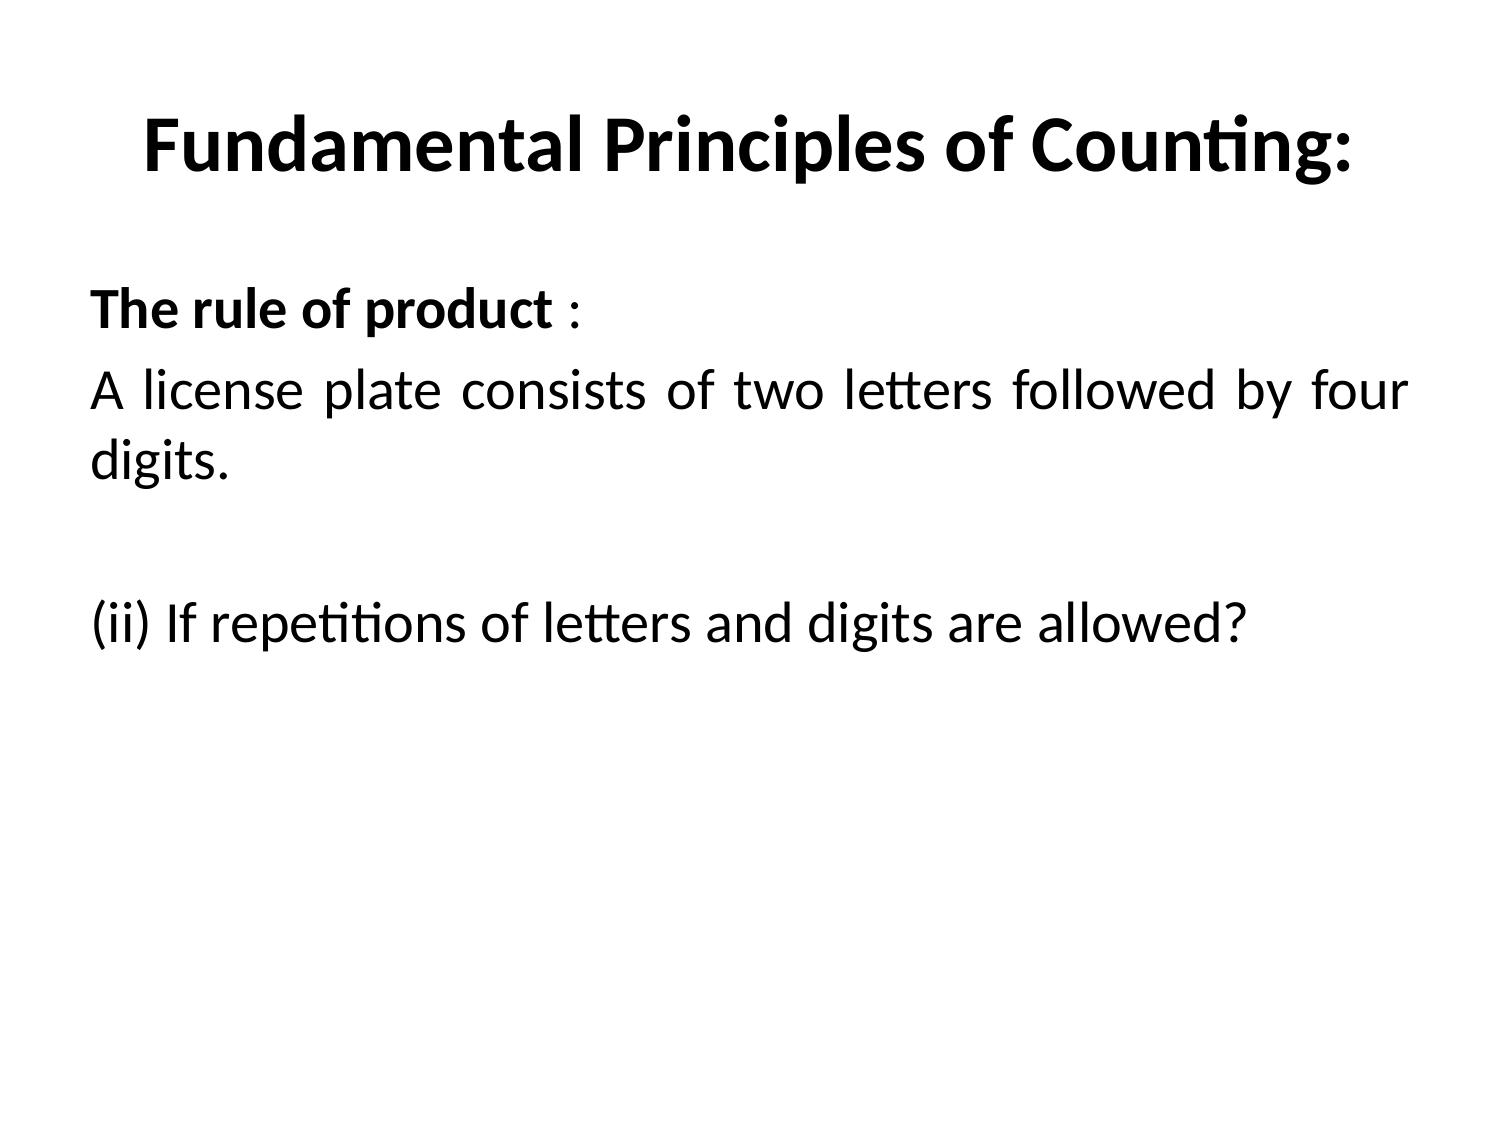

# Fundamental Principles of Counting:
The rule of product :
A license plate consists of two letters followed by four digits.

(ii) If repetitions of letters and digits are allowed?